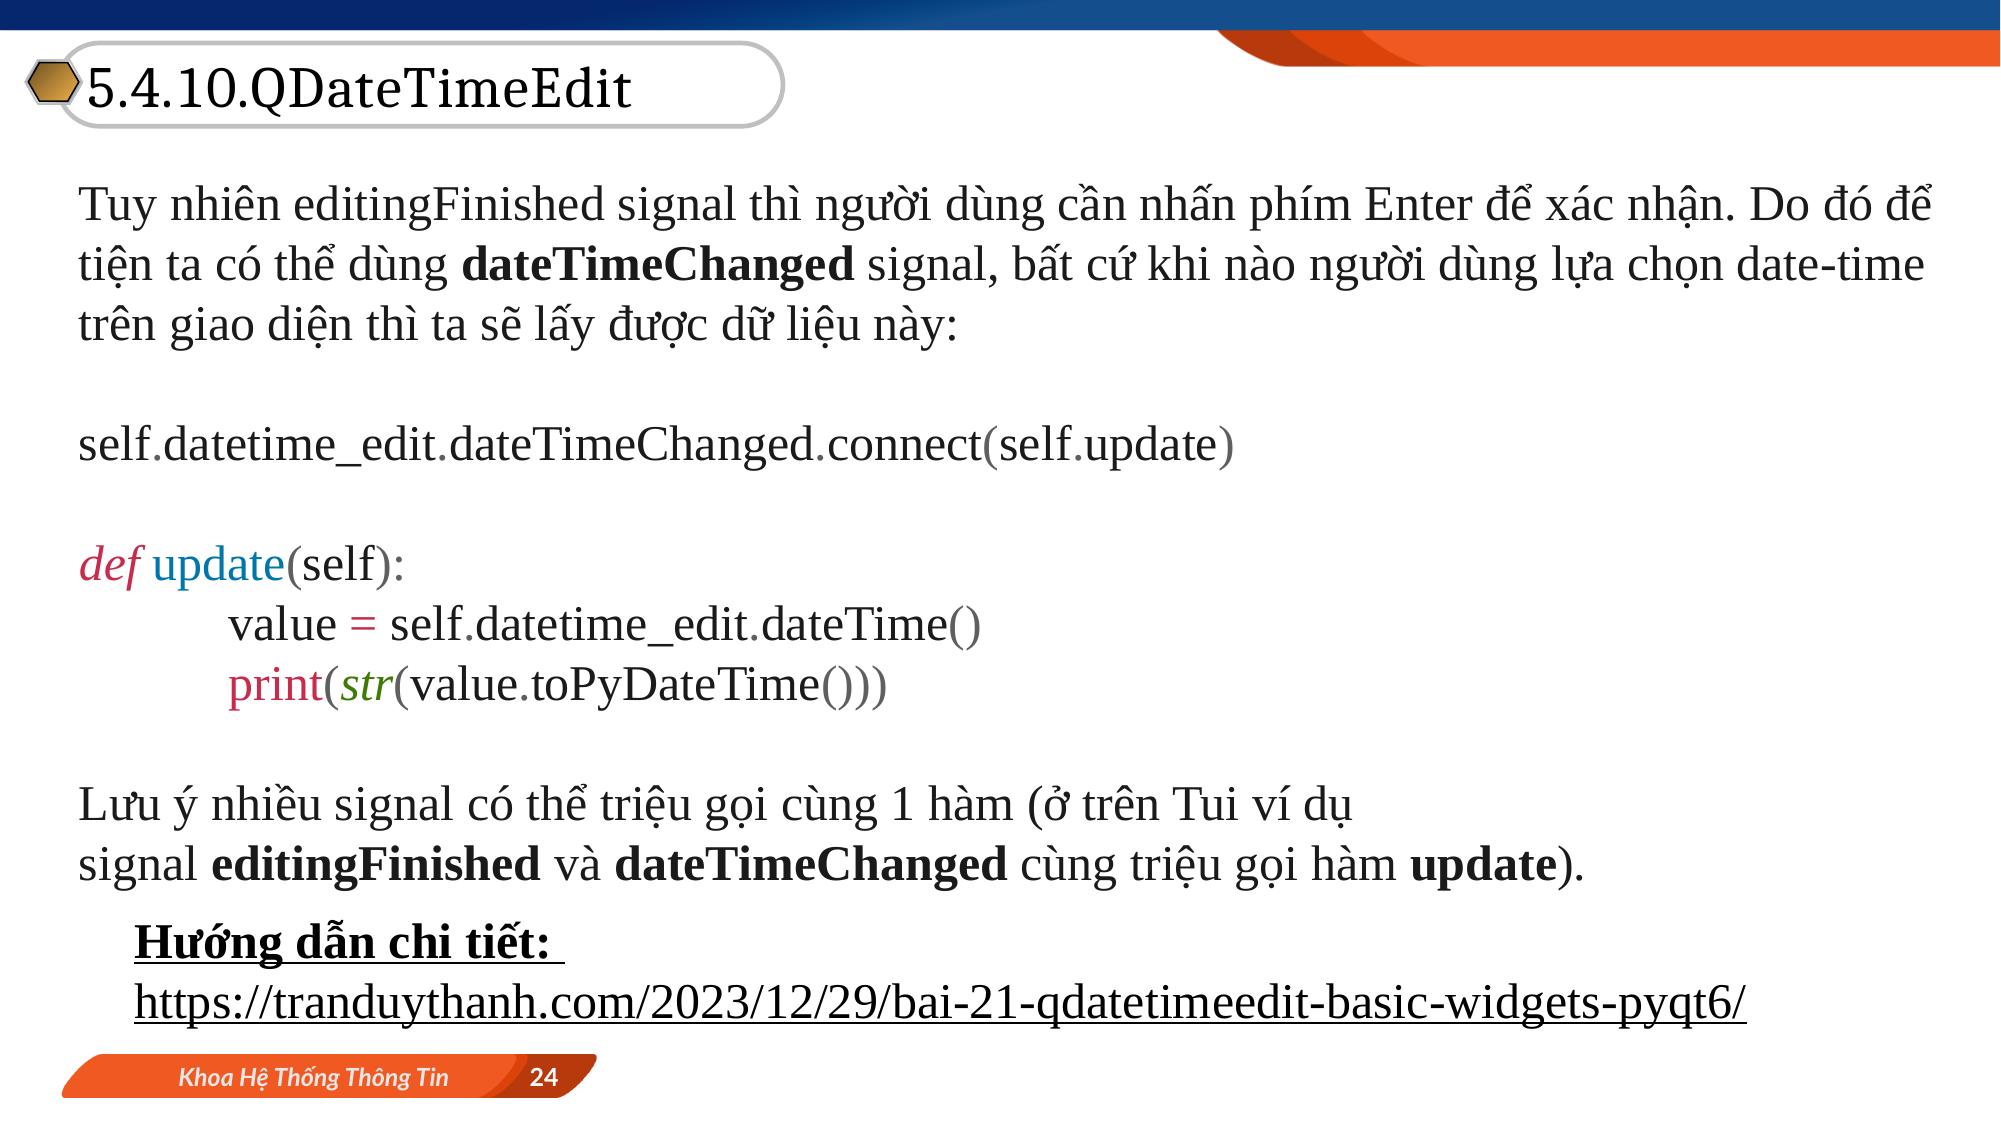

5.4.10.QDateTimeEdit

Tuy nhiên editingFinished signal thì người dùng cần nhấn phím Enter để xác nhận. Do đó để tiện ta có thể dùng dateTimeChanged signal, bất cứ khi nào người dùng lựa chọn date-time trên giao diện thì ta sẽ lấy được dữ liệu này:

self.datetime_edit.dateTimeChanged.connect(self.update)

def update(self):
	value = self.datetime_edit.dateTime()
	print(str(value.toPyDateTime()))

Lưu ý nhiều signal có thể triệu gọi cùng 1 hàm (ở trên Tui ví dụ signal editingFinished và dateTimeChanged cùng triệu gọi hàm update).
Hướng dẫn chi tiết:
https://tranduythanh.com/2023/12/29/bai-21-qdatetimeedit-basic-widgets-pyqt6/
24
Khoa Hệ Thống Thông Tin